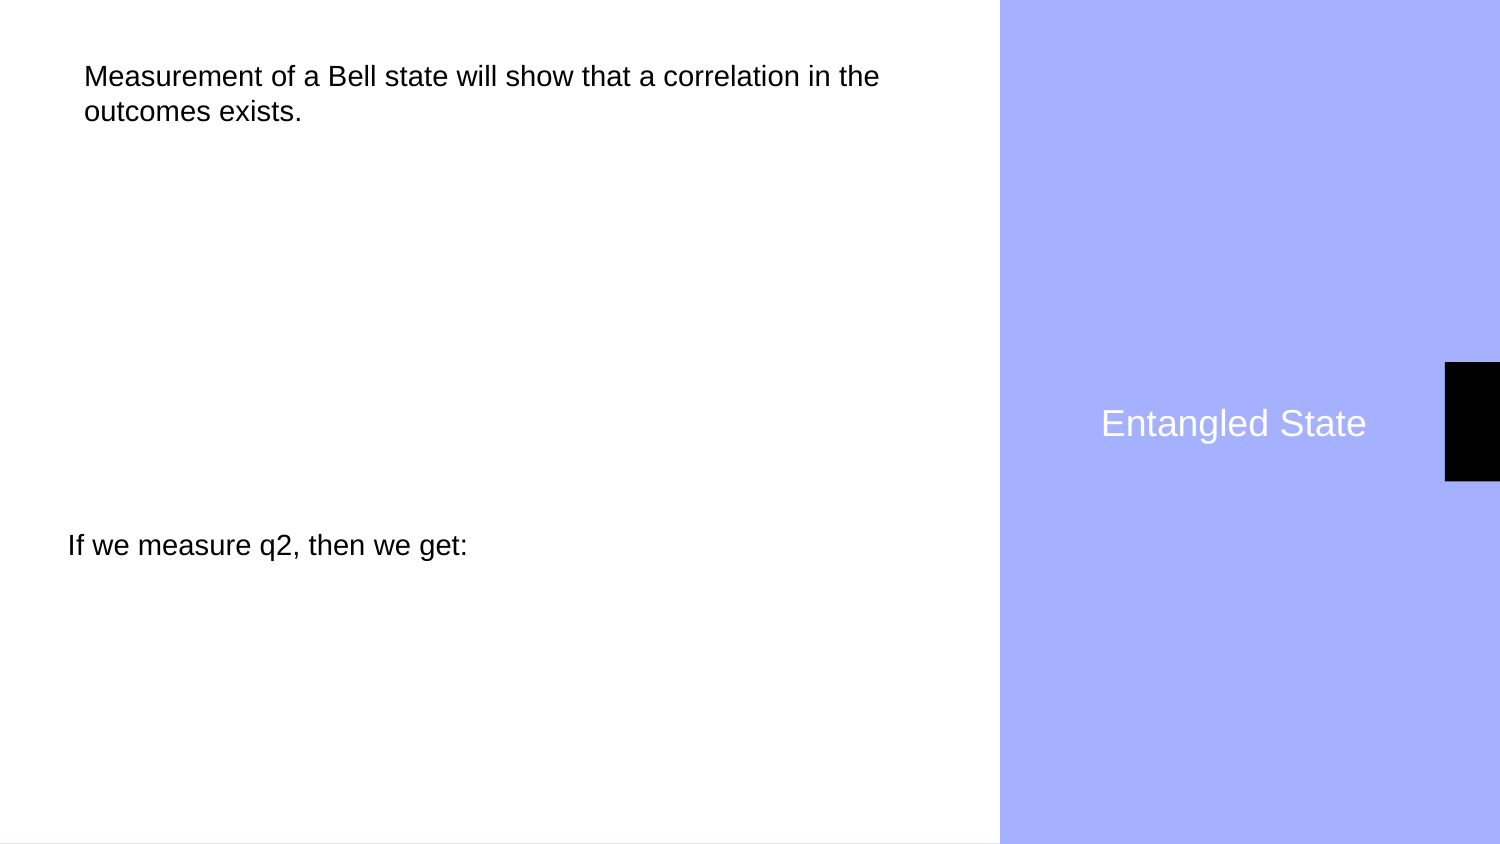

Measurement of a Bell state will show that a correlation in the outcomes exists.
Entangled State
If we measure q2, then we get: